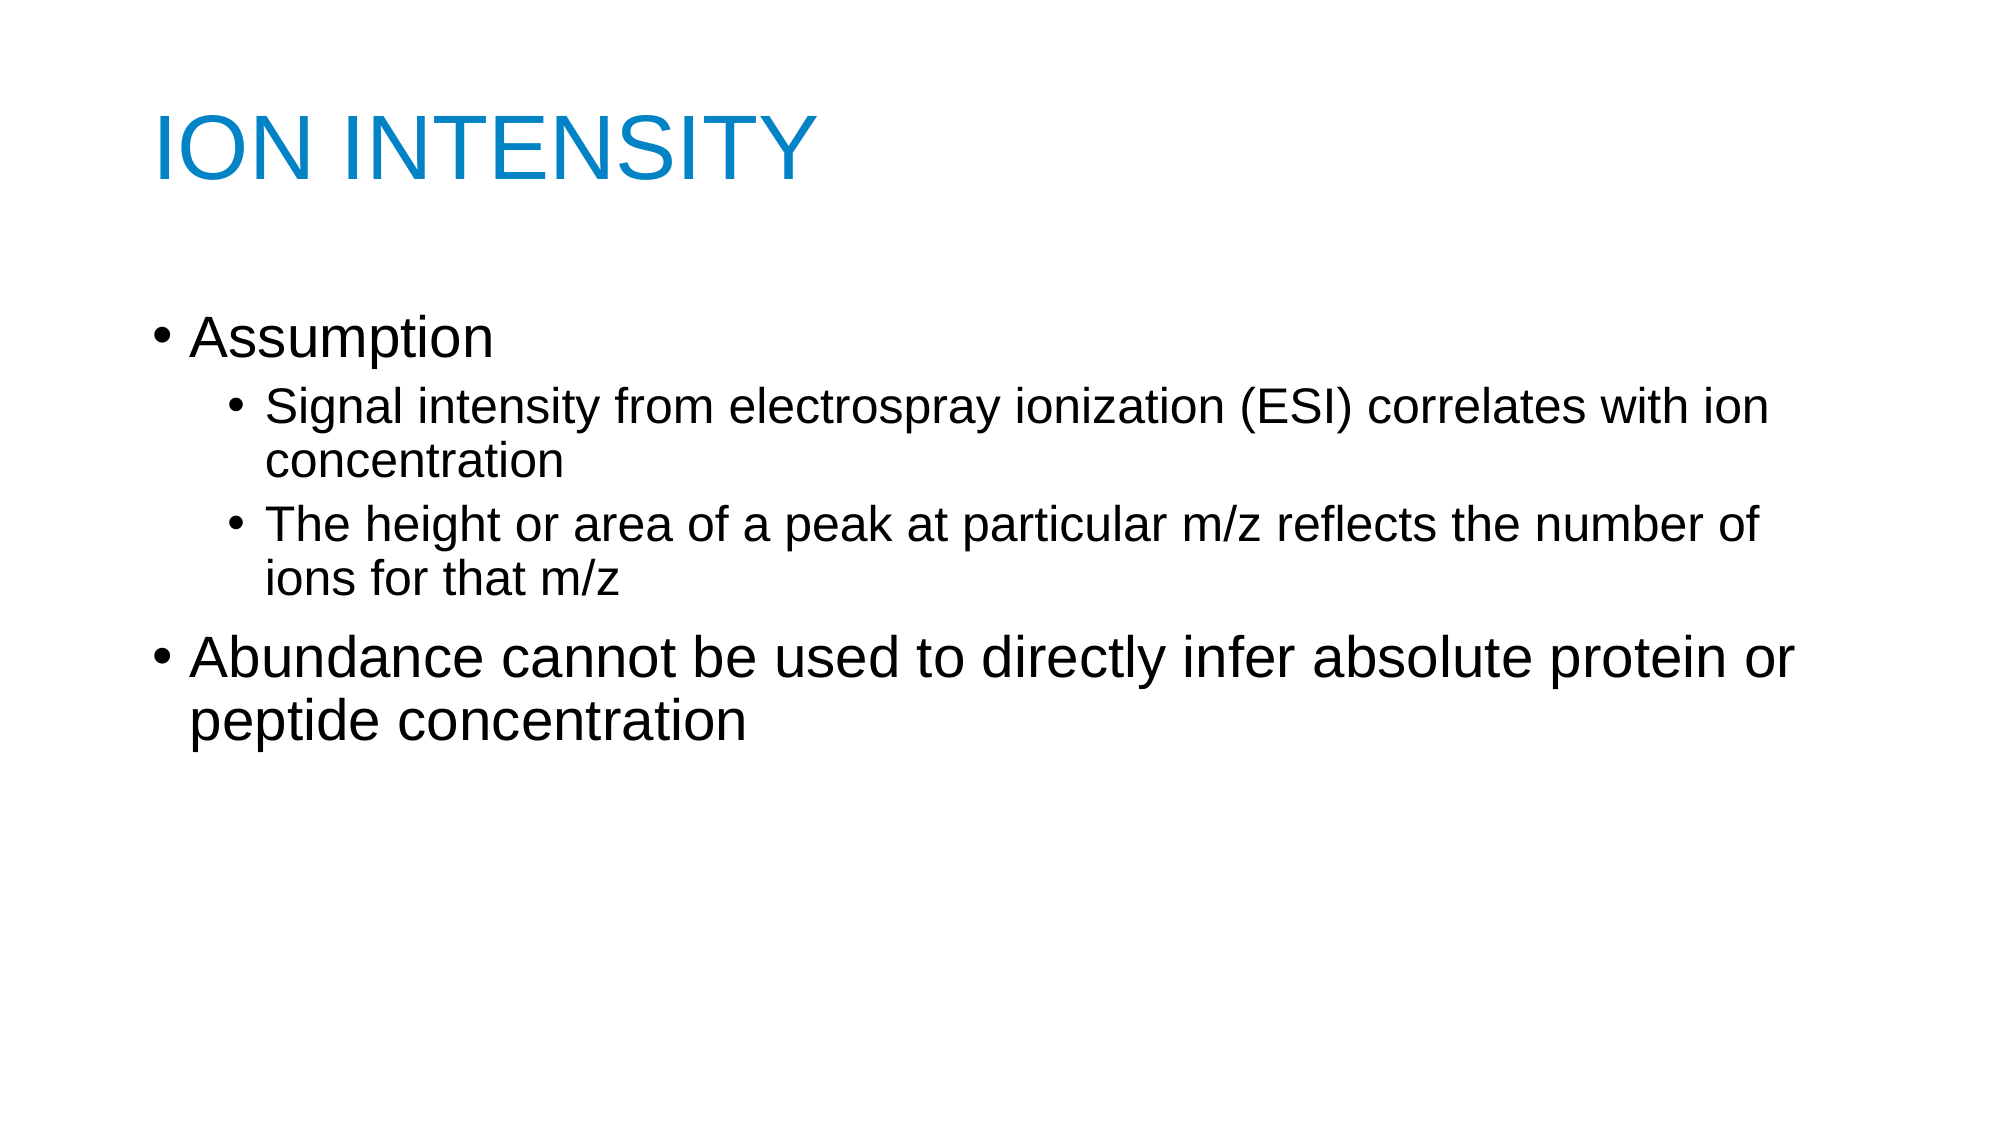

# Ion intensity
Assumption
Signal intensity from electrospray ionization (ESI) correlates with ion concentration
The height or area of a peak at particular m/z reflects the number of ions for that m/z
Abundance cannot be used to directly infer absolute protein or peptide concentration